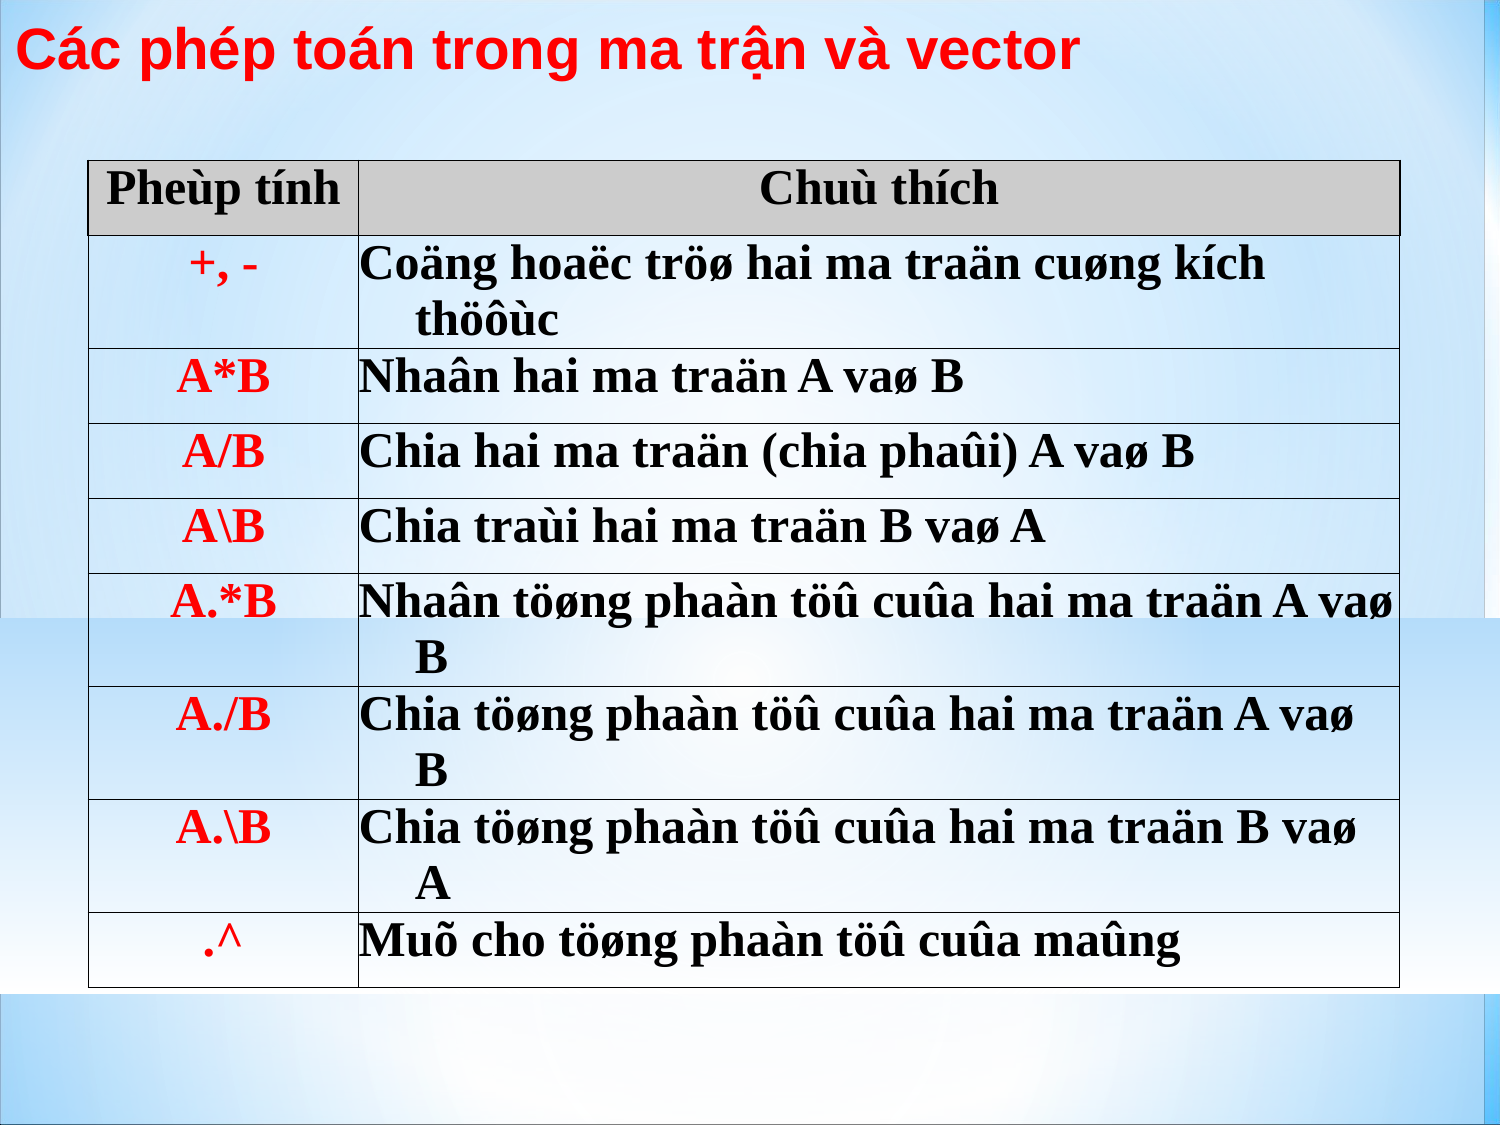

Các phép toán trong ma trận và vector
| Pheùp tính | Chuù thích |
| --- | --- |
| +, - | Coäng hoaëc tröø hai ma traän cuøng kích thöôùc |
| A\*B | Nhaân hai ma traän A vaø B |
| A/B | Chia hai ma traän (chia phaûi) A vaø B |
| A\B | Chia traùi hai ma traän B vaø A |
| A.\*B | Nhaân töøng phaàn töû cuûa hai ma traän A vaø B |
| A./B | Chia töøng phaàn töû cuûa hai ma traän A vaø B |
| A.\B | Chia töøng phaàn töû cuûa hai ma traän B vaø A |
| .^ | Muõ cho töøng phaàn töû cuûa maûng |